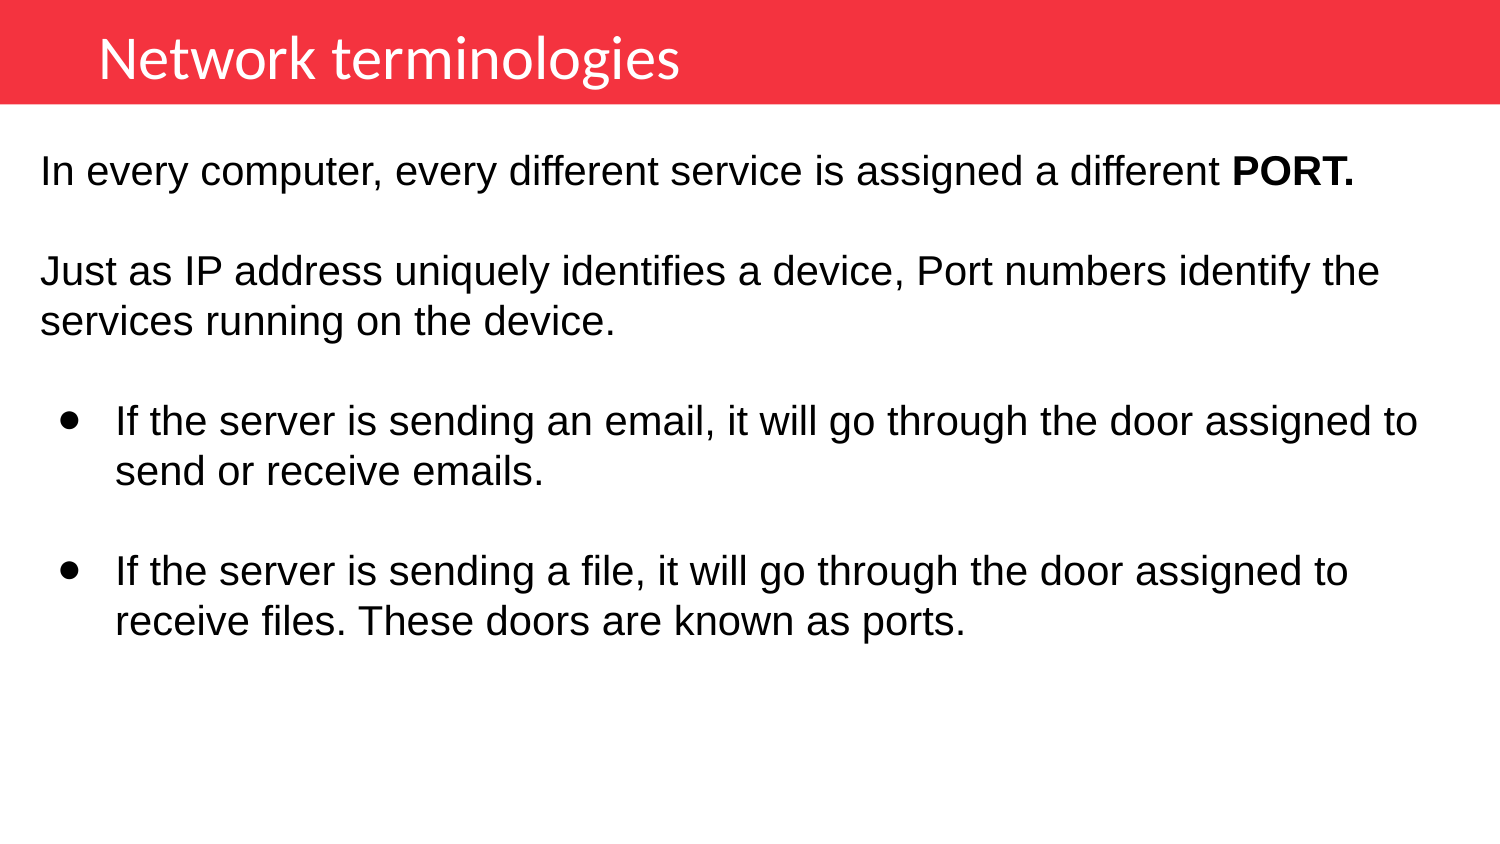

Network terminologies

In every computer, every different service is assigned a different PORT.

Just as IP address uniquely identifies a device, Port numbers identify the services running on the device.

If the server is sending an email, it will go through the door assigned to send or receive emails.

If the server is sending a file, it will go through the door assigned to receive files. These doors are known as ports.